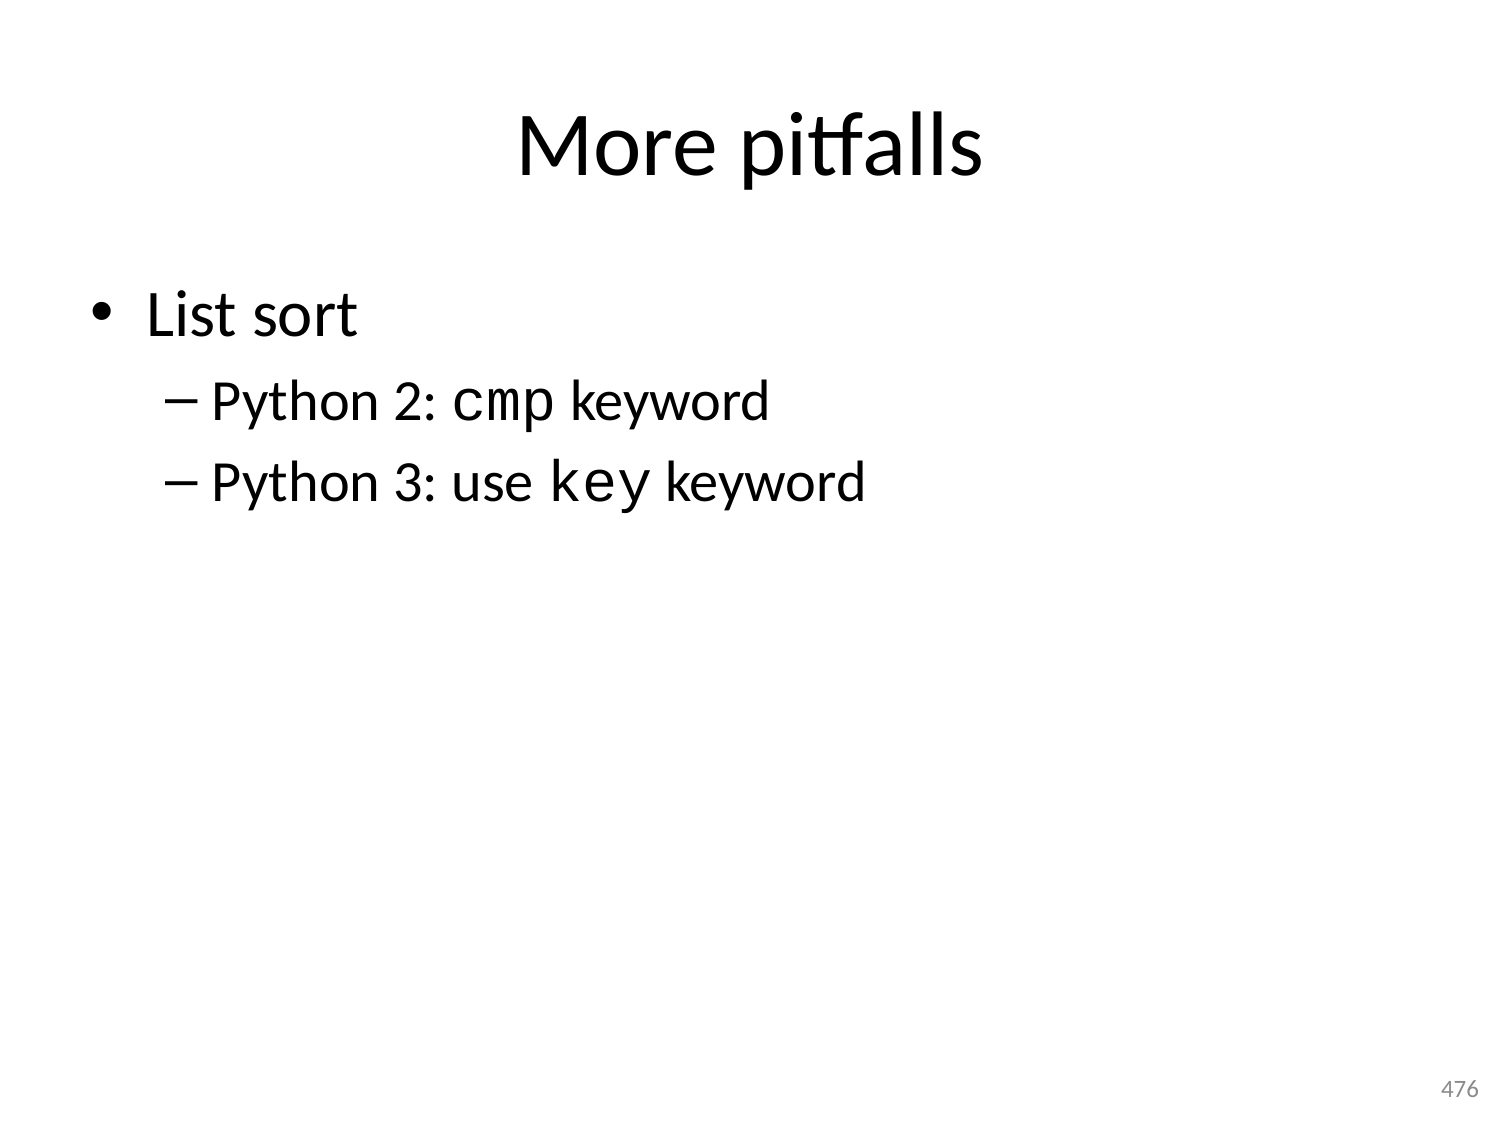

# More pitfalls
List sort
Python 2: cmp keyword
Python 3: use key keyword
476